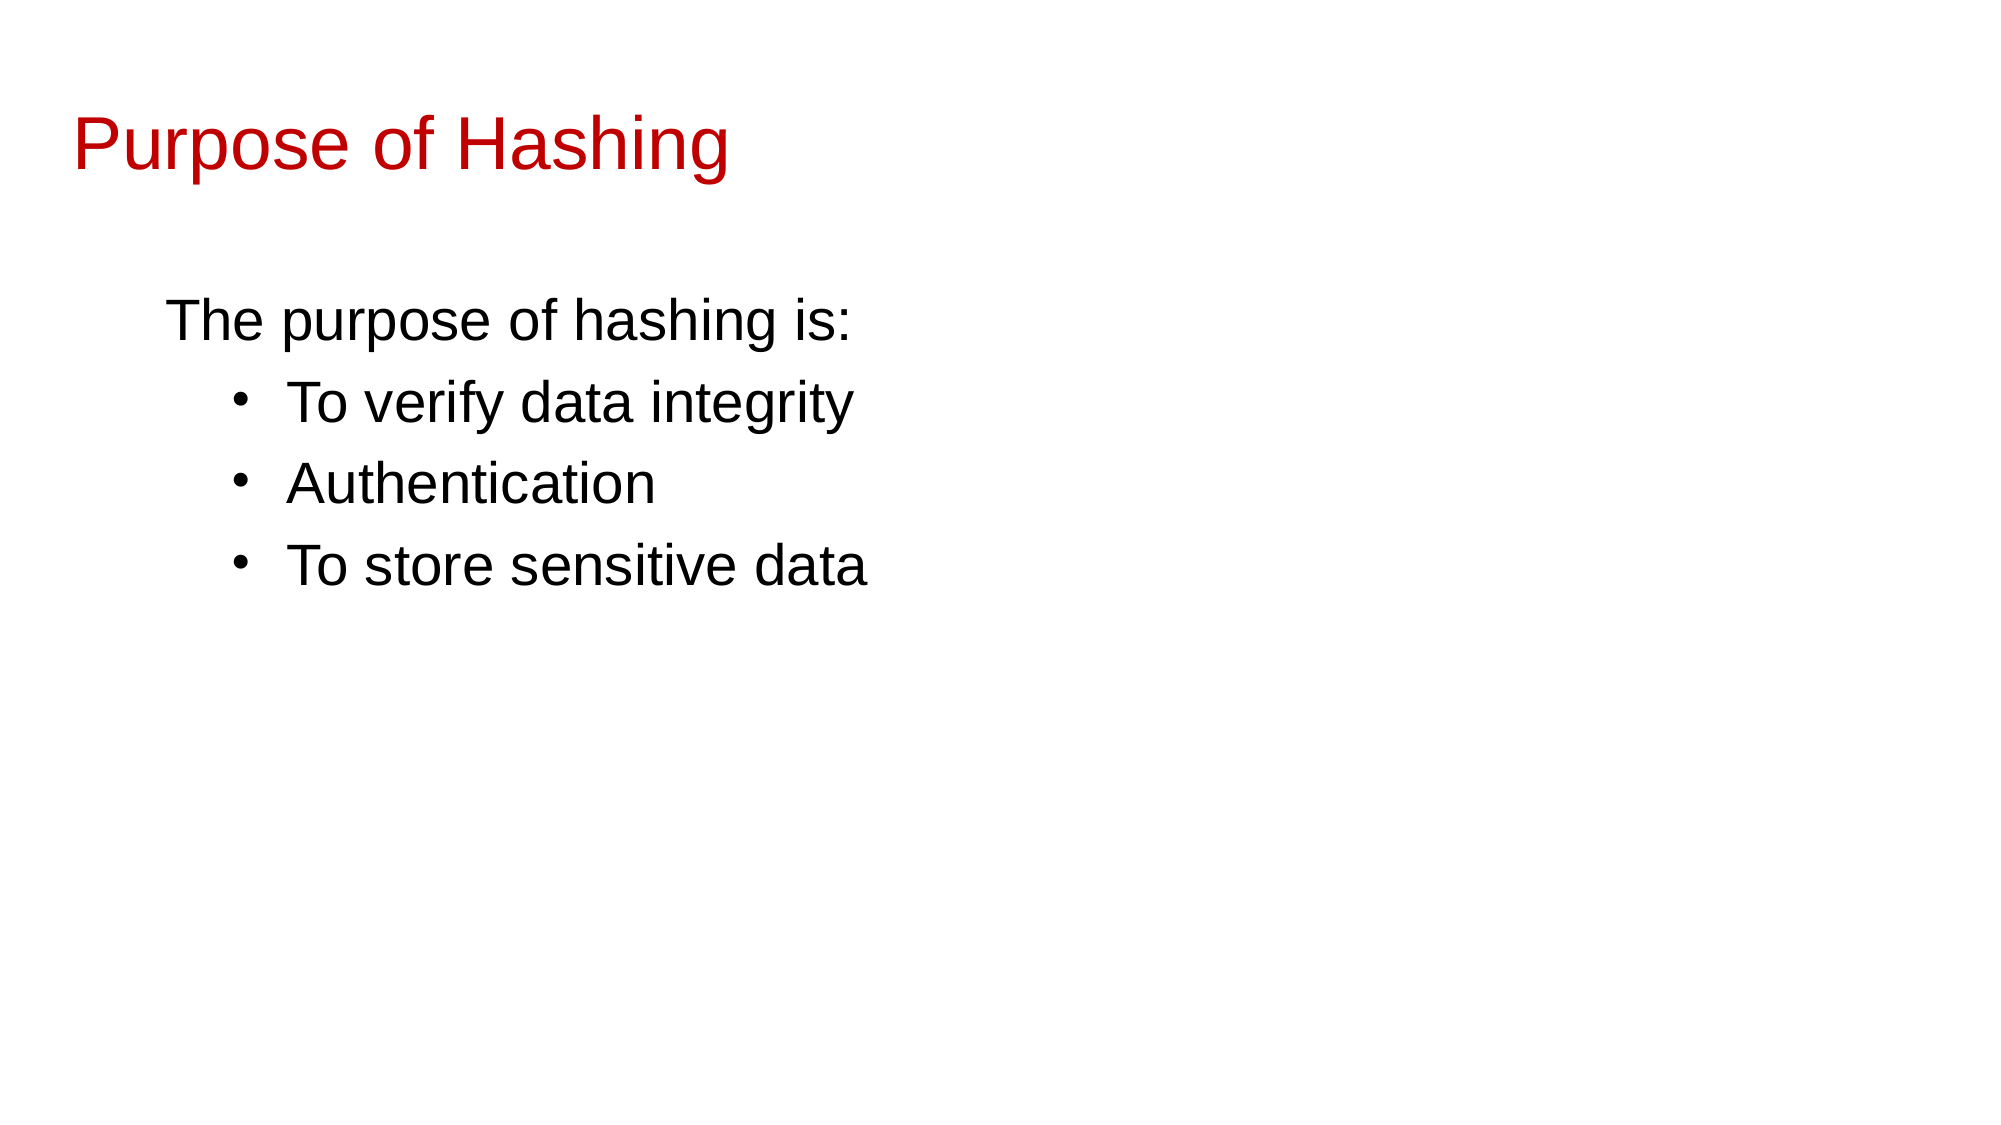

# Purpose of Hashing
The purpose of hashing is:
To verify data integrity
Authentication
To store sensitive data